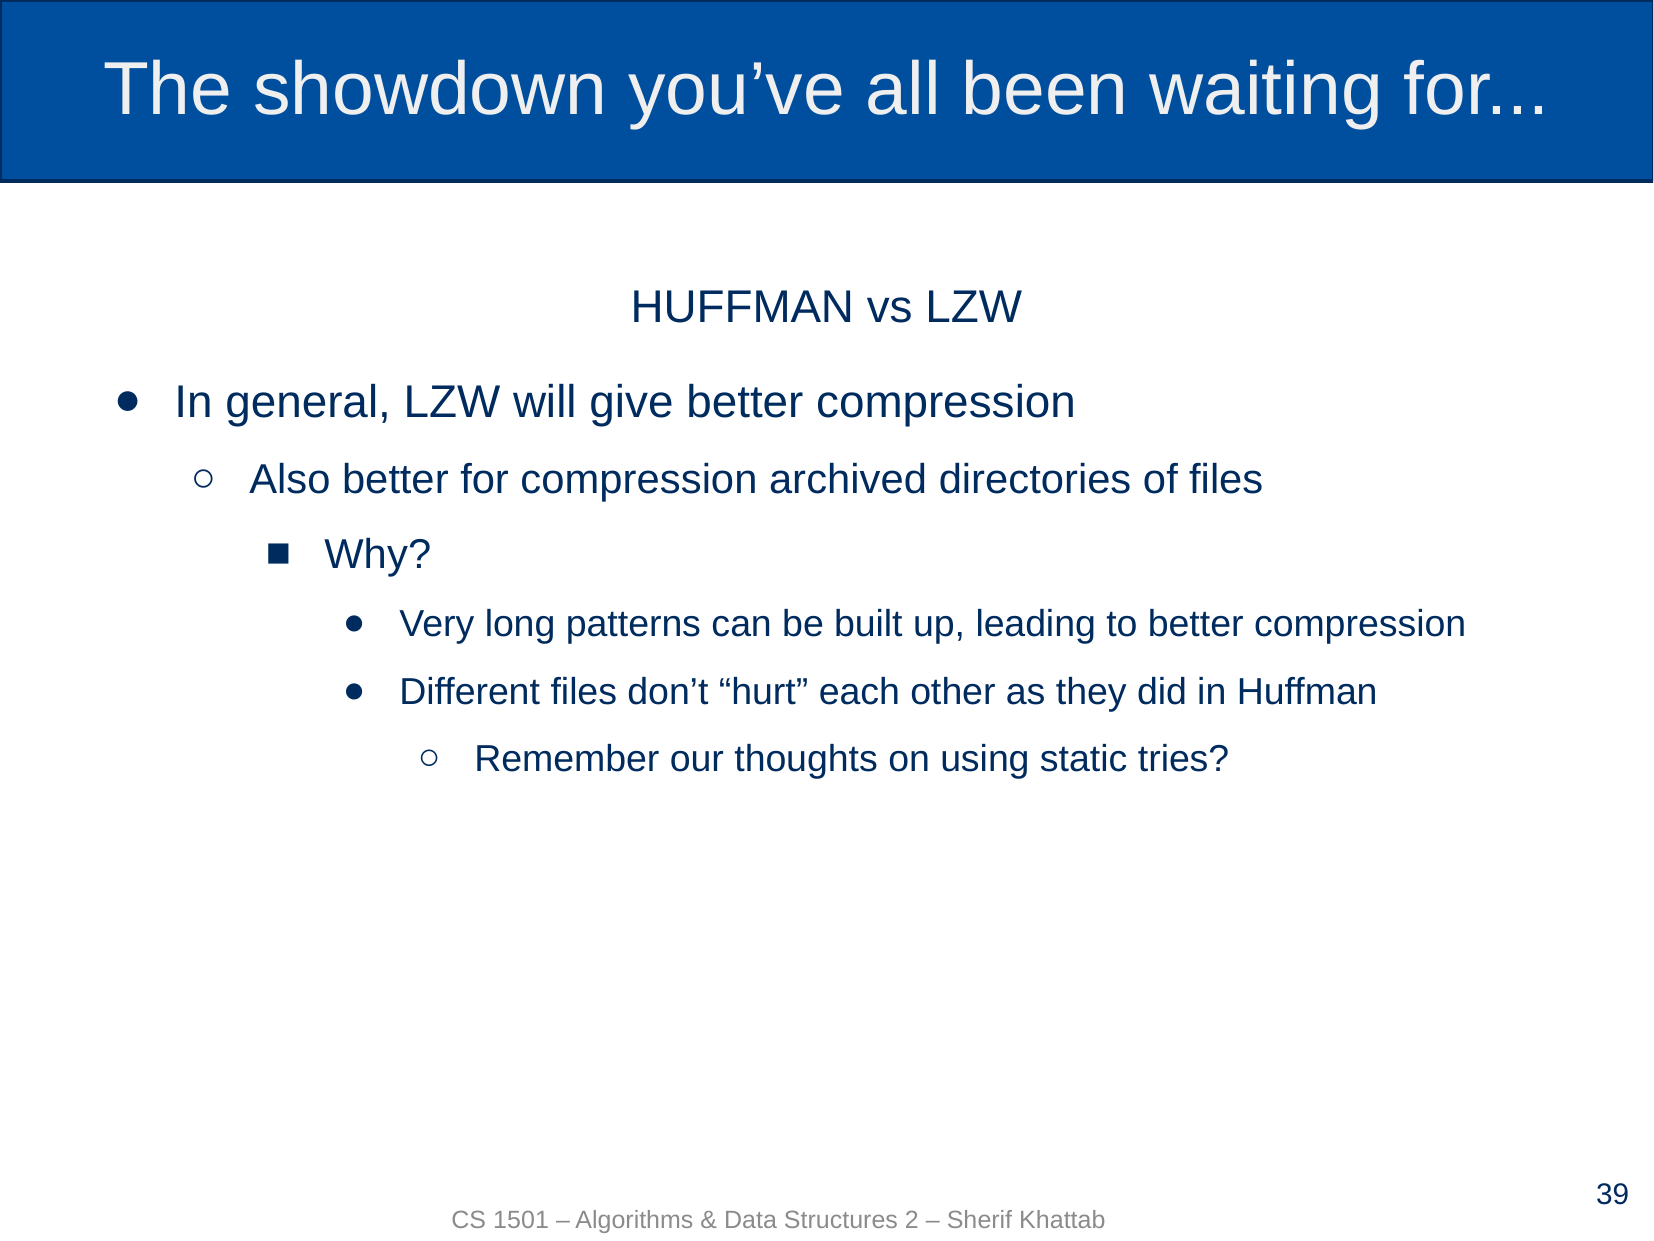

# The showdown you’ve all been waiting for...
HUFFMAN vs LZW
In general, LZW will give better compression
Also better for compression archived directories of files
Why?
Very long patterns can be built up, leading to better compression
Different files don’t “hurt” each other as they did in Huffman
Remember our thoughts on using static tries?
39
CS 1501 – Algorithms & Data Structures 2 – Sherif Khattab